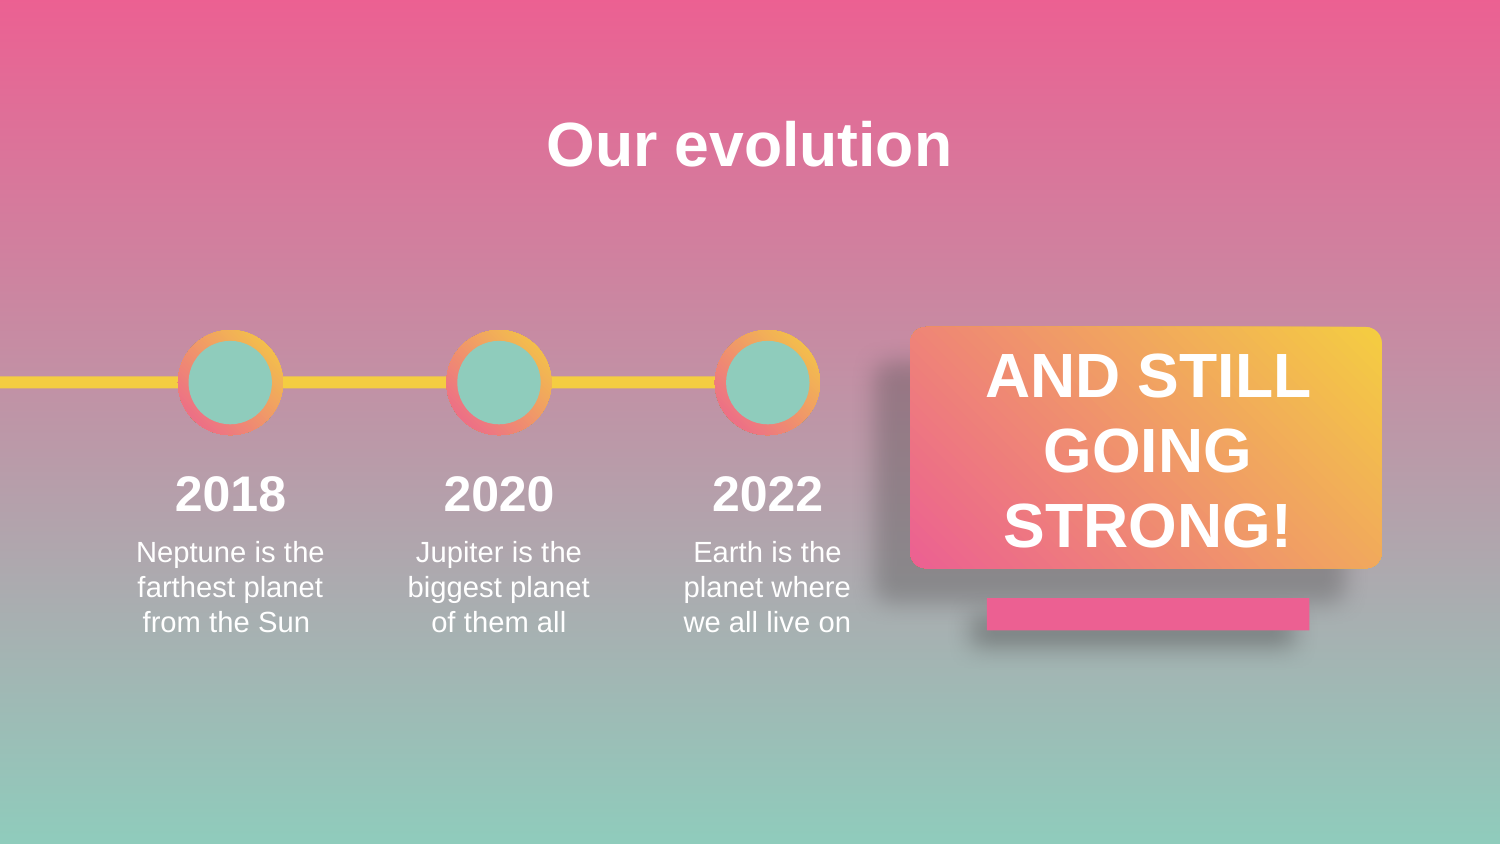

# Our evolution

AND STILL GOING STRONG!

2018
2020
2022
Neptune is the farthest planet from the Sun
Jupiter is the biggest planet of them all
Earth is the planet where we all live on